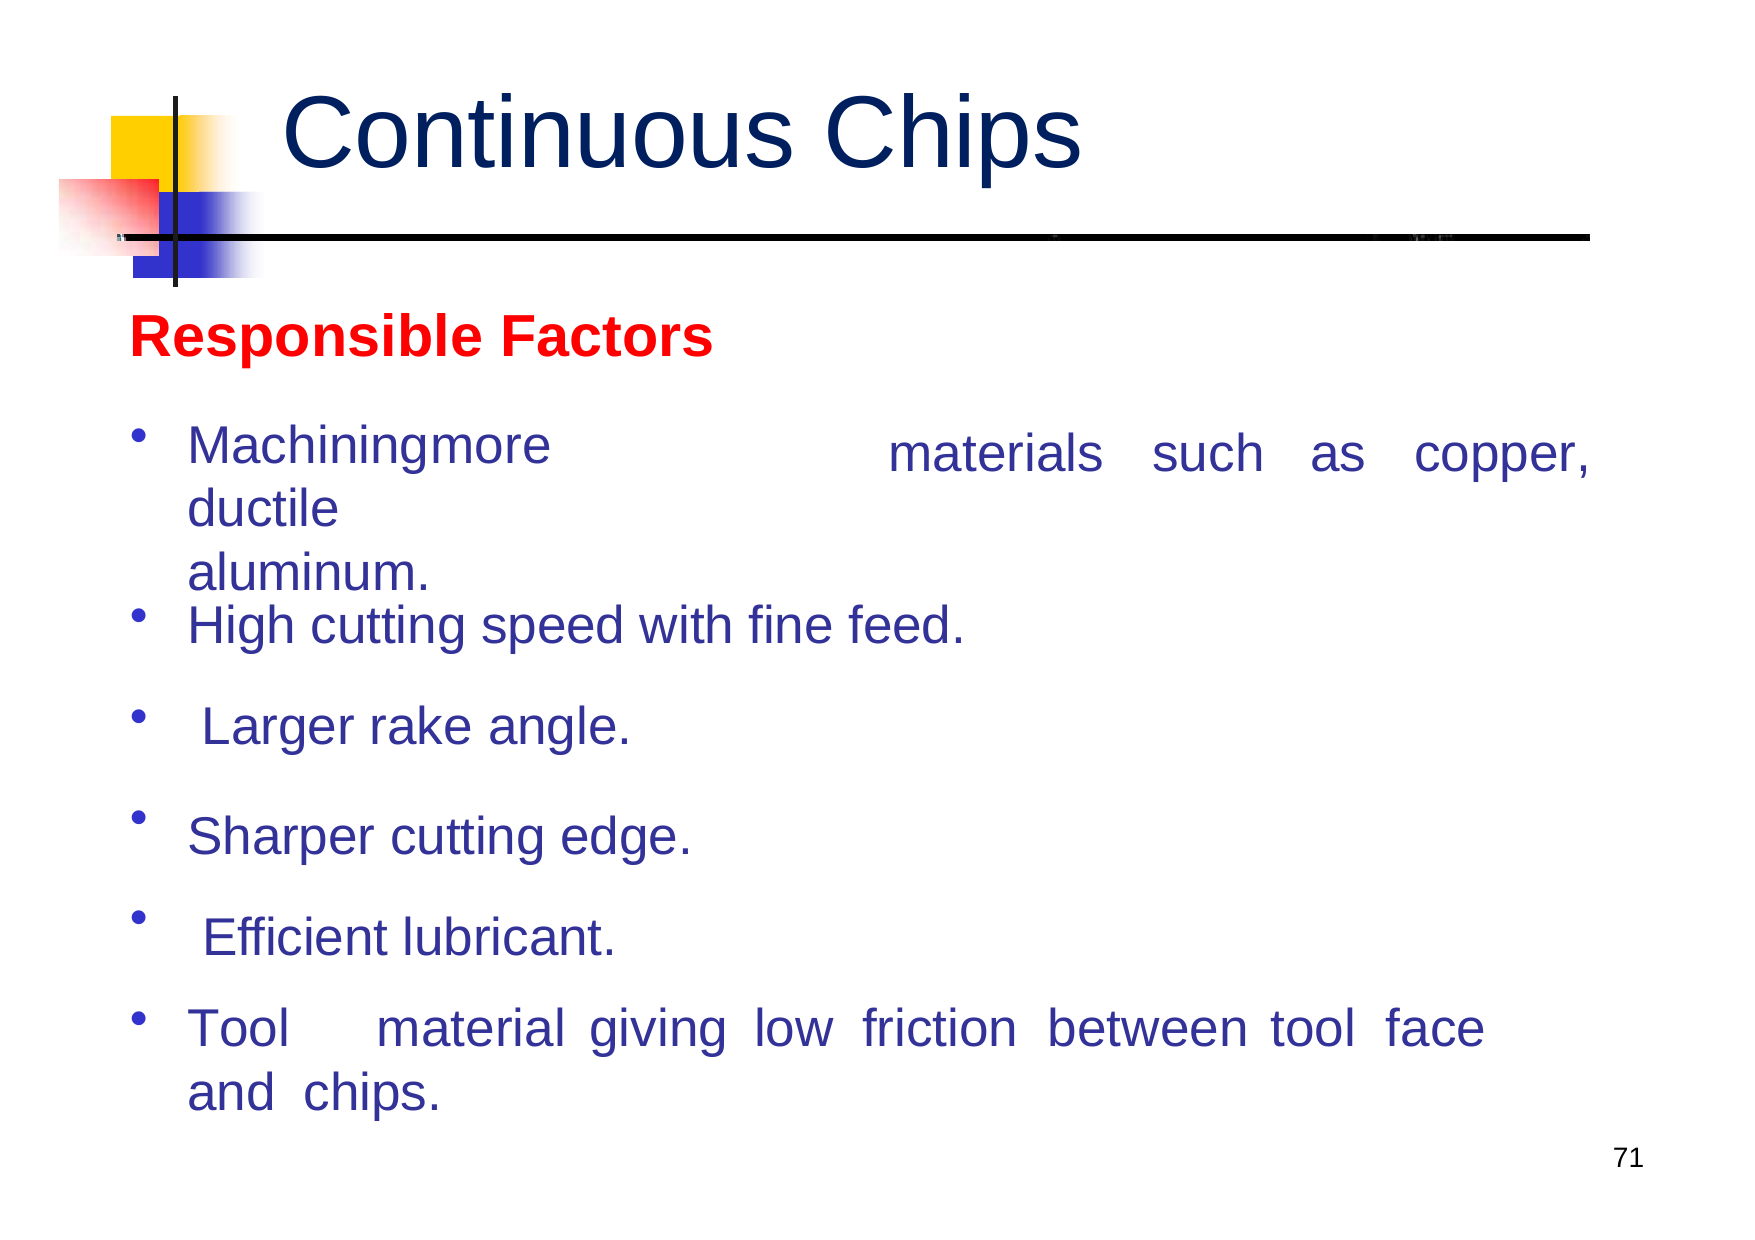

# Continuous Chips

Responsible Factors
Machining	more  ductile	aluminum.
materials	such	as	copper,
High cutting speed with fine feed.  Larger rake angle.
Sharper cutting edge.  Efficient lubricant.
•
•
•
•
Tool	material	giving	low	friction	between	tool	face	and  chips.
71